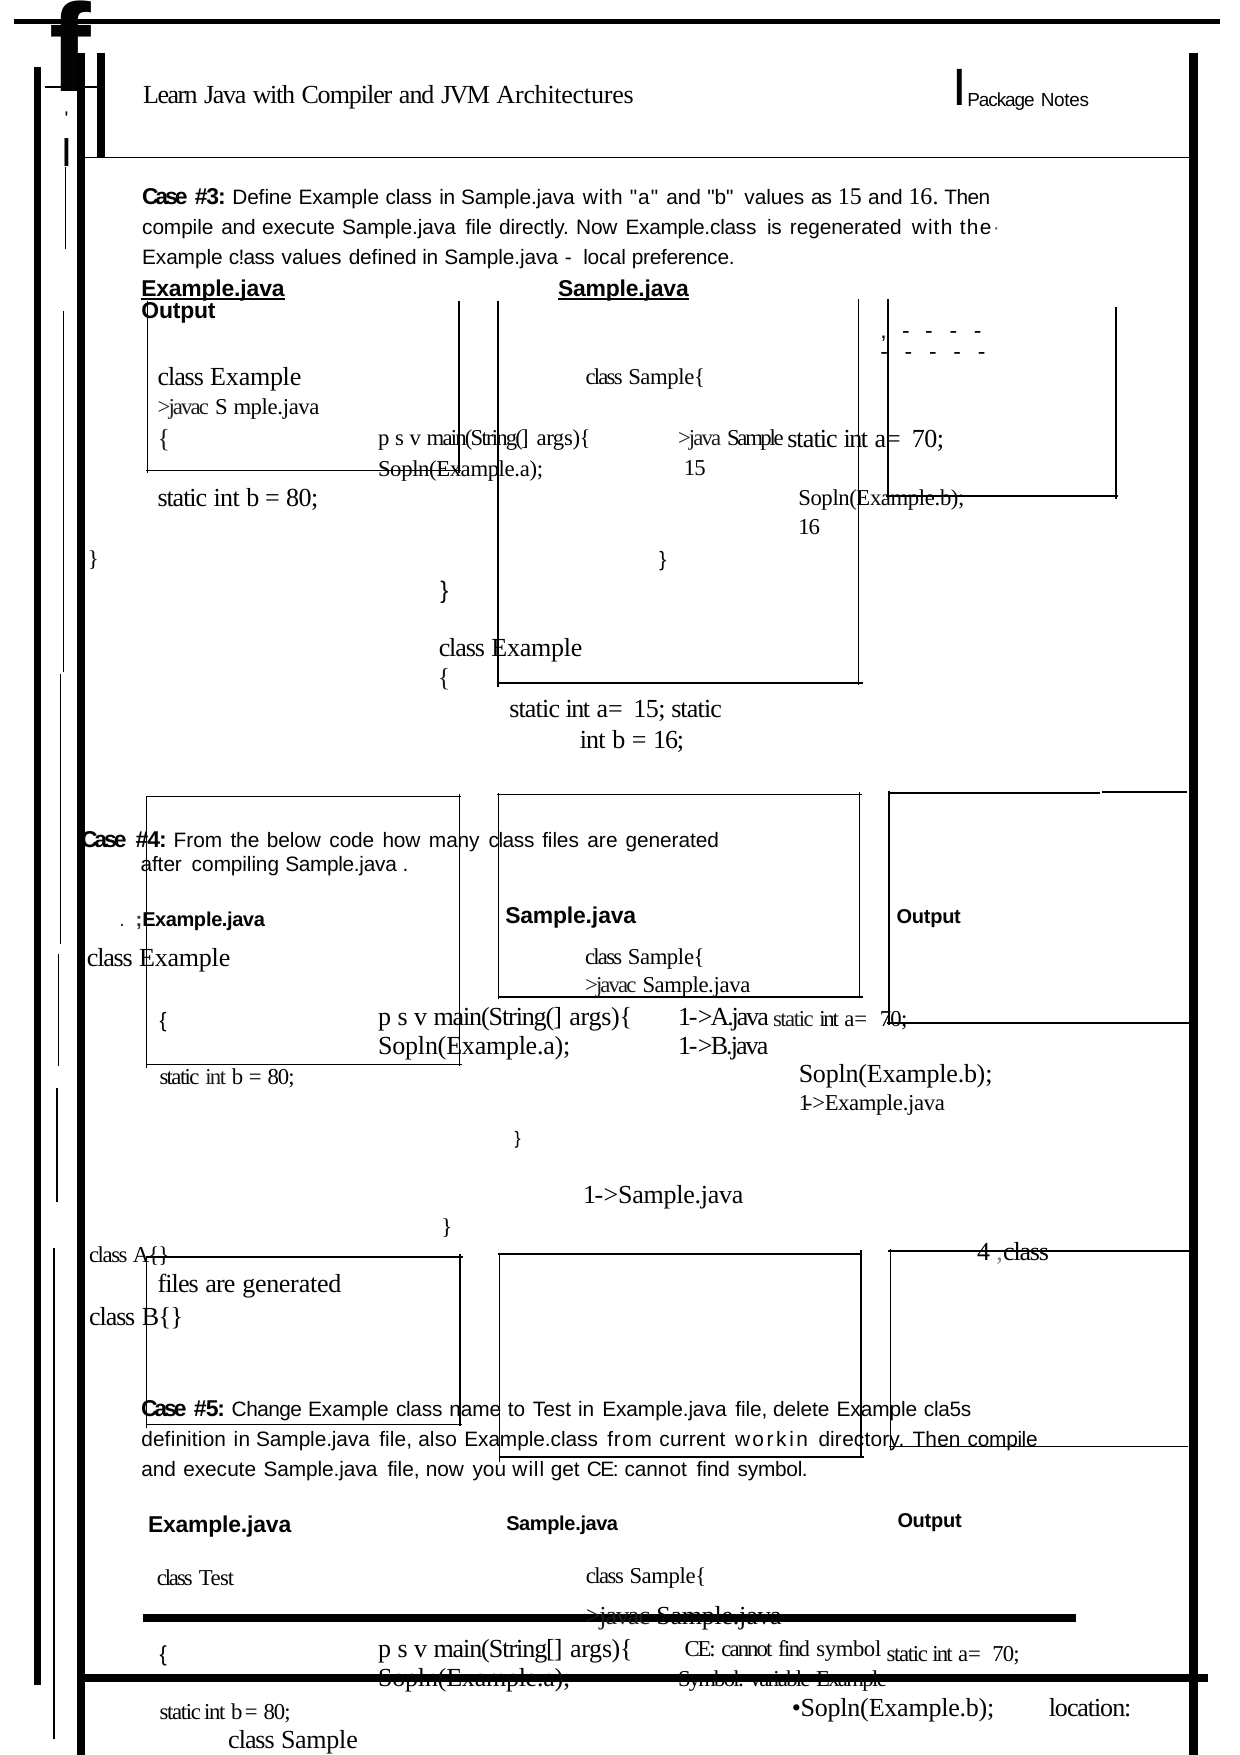

f

|  |  | Learn Java with Compiler and JVM Architectures IPackage Notes |
| --- | --- | --- |
|  |  |  |
|  | Case #3: Define Example class in Sample.java with "a" and "b" values as 15 and 16. Then compile and execute Sample.java file directly. Now Example.class is regenerated with the· Example c!ass values defined in Sample.java - local preference. Example.java Sample.java Output ,--------- class Example class Sample{ >javac S mple.java { p s v main(String(] args){ >java Sample static int a= 70; Sopln(Example.a); 15 static int b = 80; Sopln(Example.b); 16 } } } class Example { static int a= 15; static int b = 16; Case #4: From the below code how many class files are generated after compiling Sample.java . . ;Example.java Sample.java Output class Example class Sample{ >javac Sample.java { p s v main(String(] args){ 1->A.java static int a= 70; Sopln(Example.a); 1->B.java static int b = 80; Sopln(Example.b); 1->Example.java } 1->Sample.java } class A{} 4 ,class files are generated class B{} Case #5: Change Example class name to Test in Example.java file, delete Example cla5s definition in Sample.java file, also Example.class from current workin directory. Then compile and execute Sample.java file, now you will get CE: cannot find symbol. Example.java Sample.java Output class Test class Sample{ >javac Sample.java { p s v main(String[] args){ CE: cannot find symbol static int a= 70; Sopln(Example.a); Symbol: variable Example static int b = 80; •Sopln(Example.b); location: class Sample } } Case #6: Delete Example.java file and now compile Sample.java, in this case also you will get same above compile time error. es, Ph: 040-23746666, 90009940071 Page 151 |  |

'
I